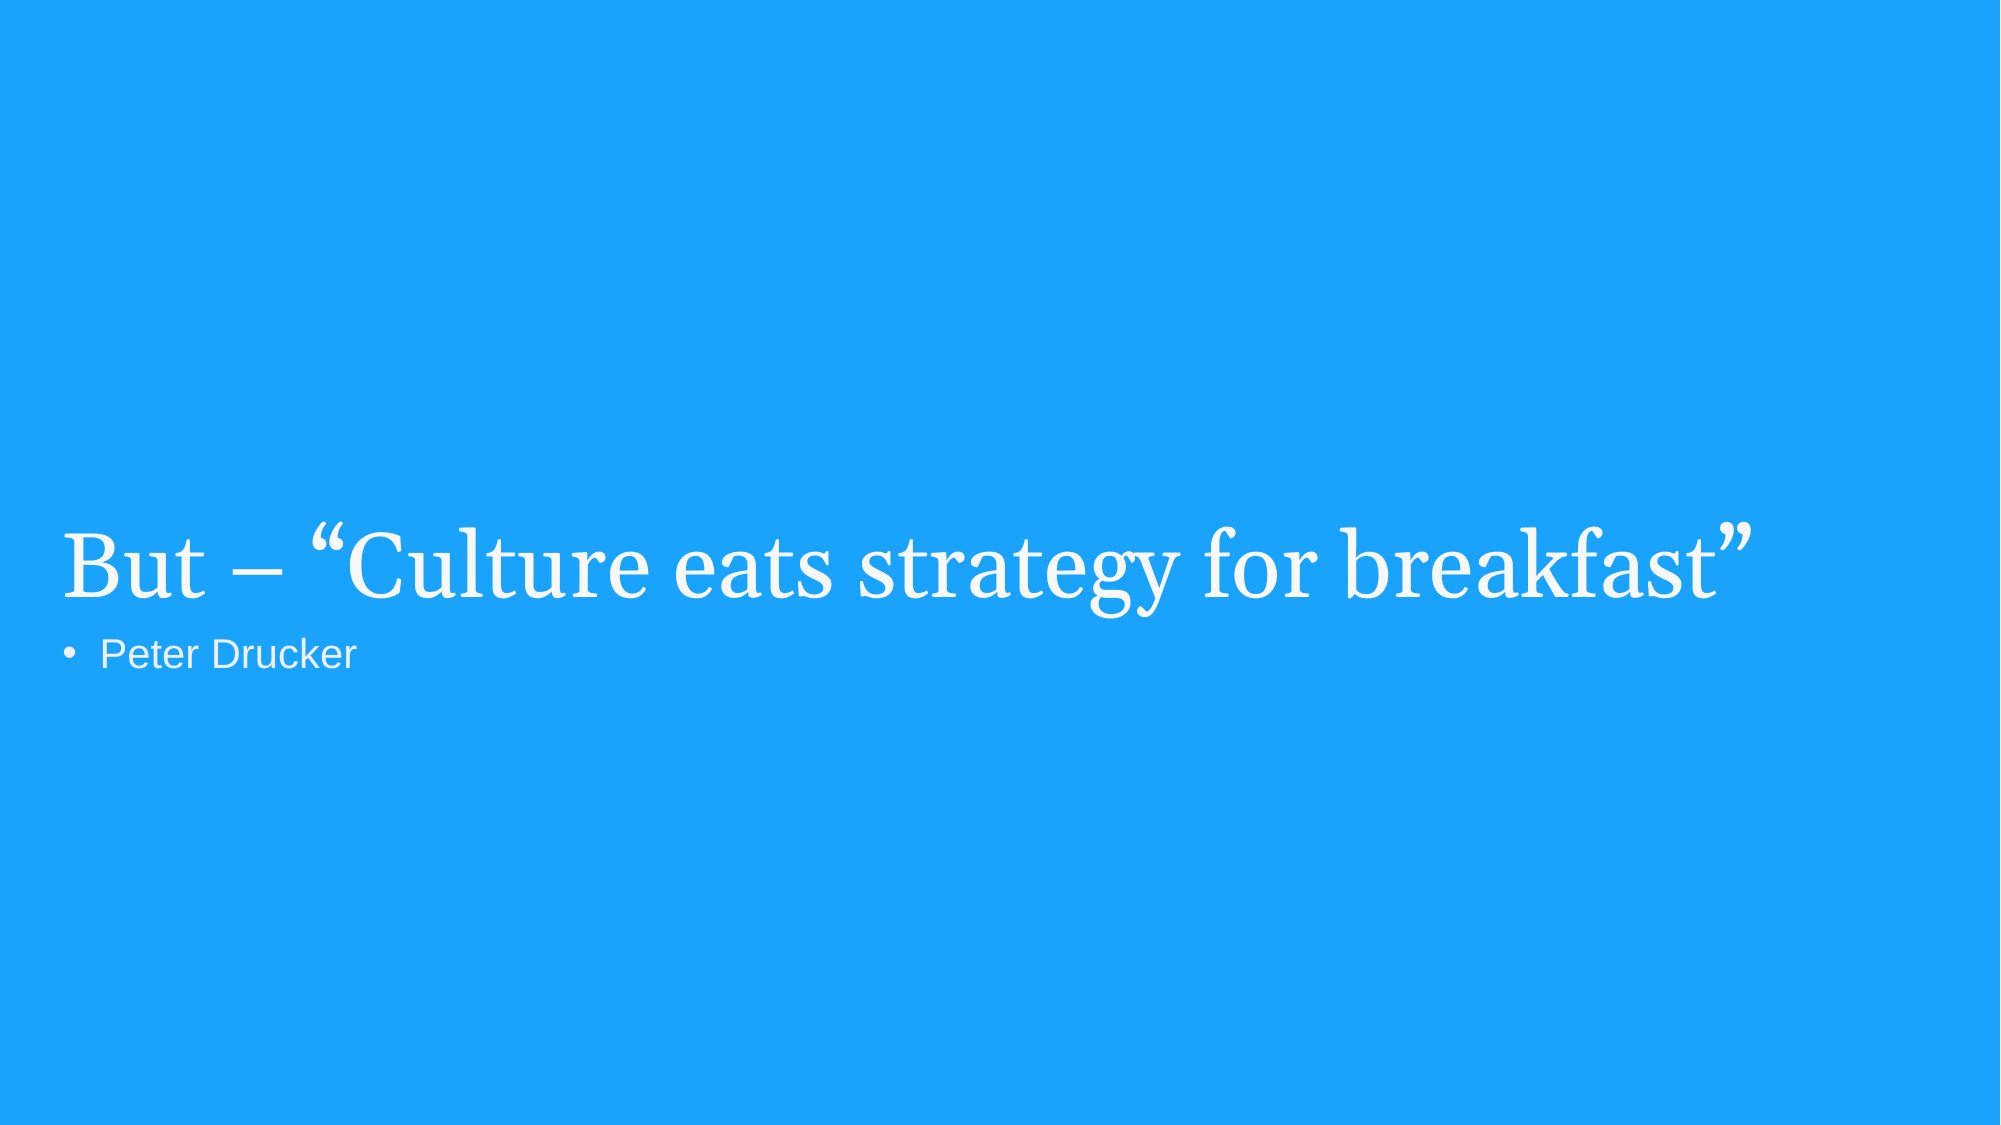

# But – “Culture eats strategy for breakfast”
Peter Drucker